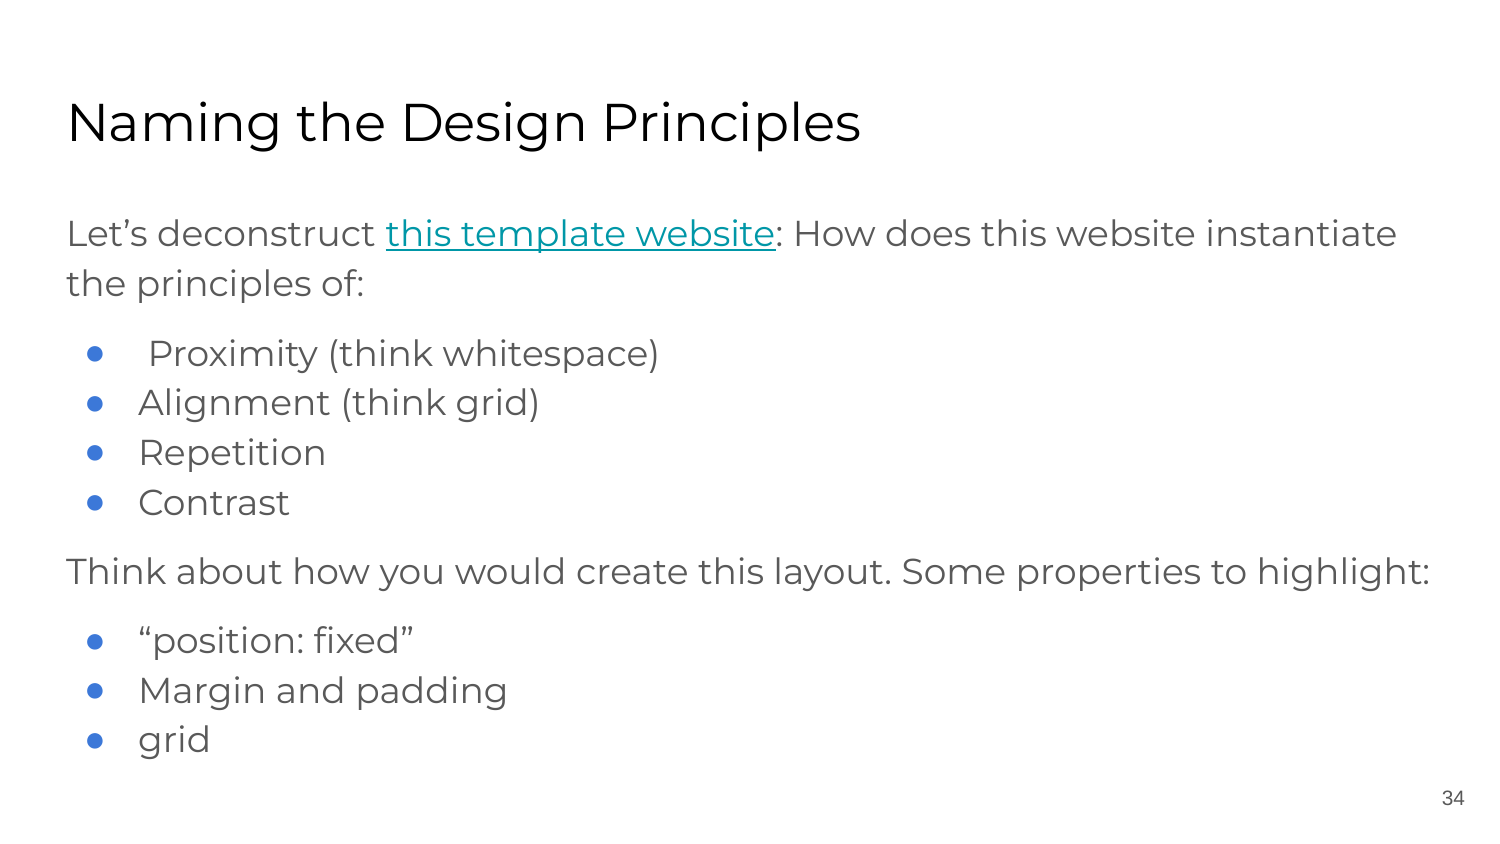

# Naming the Design Principles
Let’s deconstruct this template website: How does this website instantiate the principles of:
 Proximity (think whitespace)
Alignment (think grid)
Repetition
Contrast
Think about how you would create this layout. Some properties to highlight:
“position: fixed”
Margin and padding
grid
34